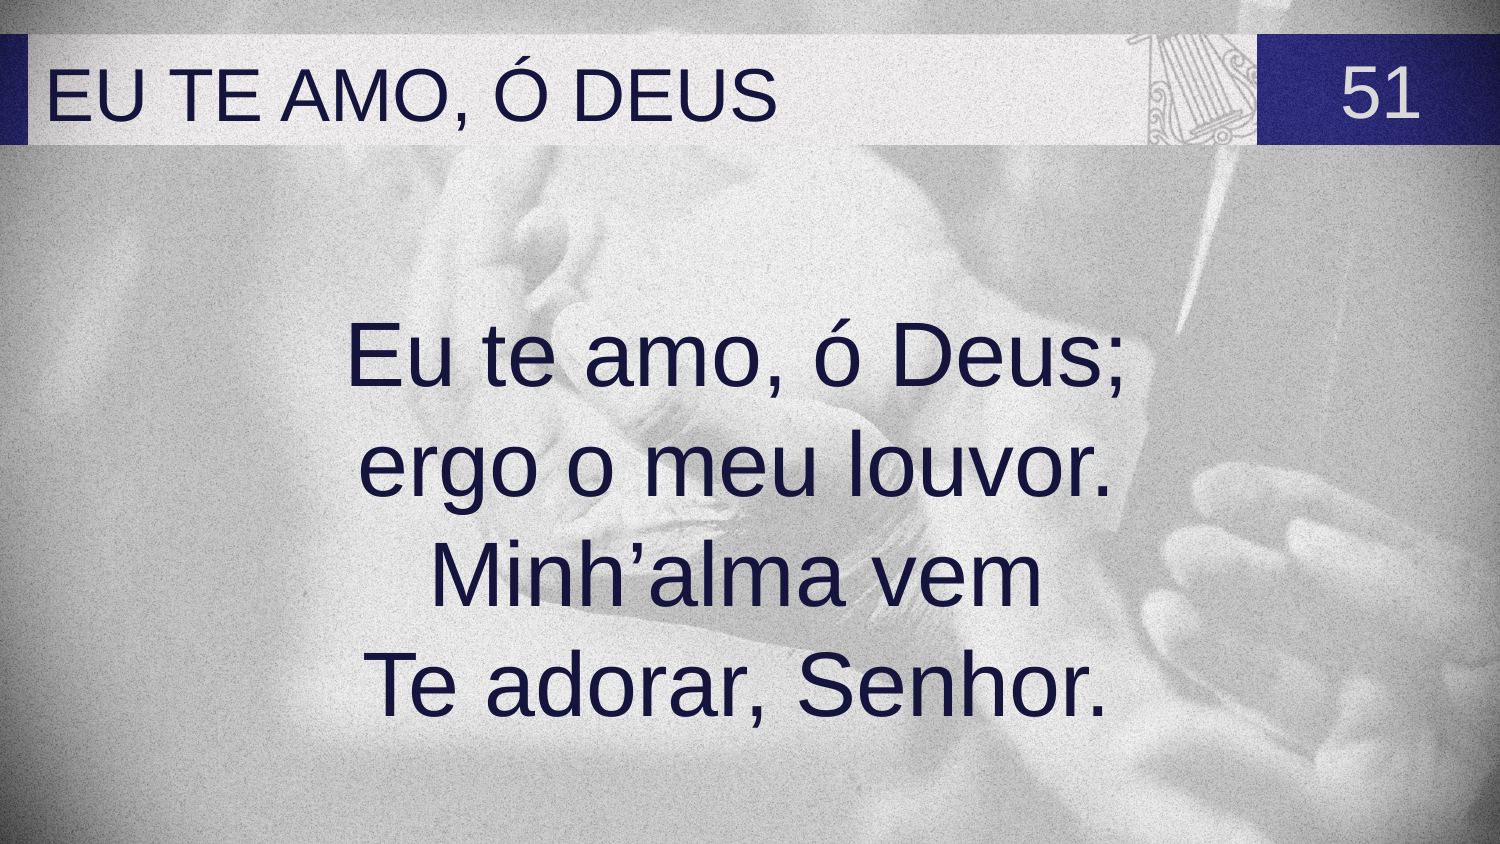

# EU TE AMO, Ó DEUS
51
Eu te amo, ó Deus;
ergo o meu louvor.
Minh’alma vem
Te adorar, Senhor.